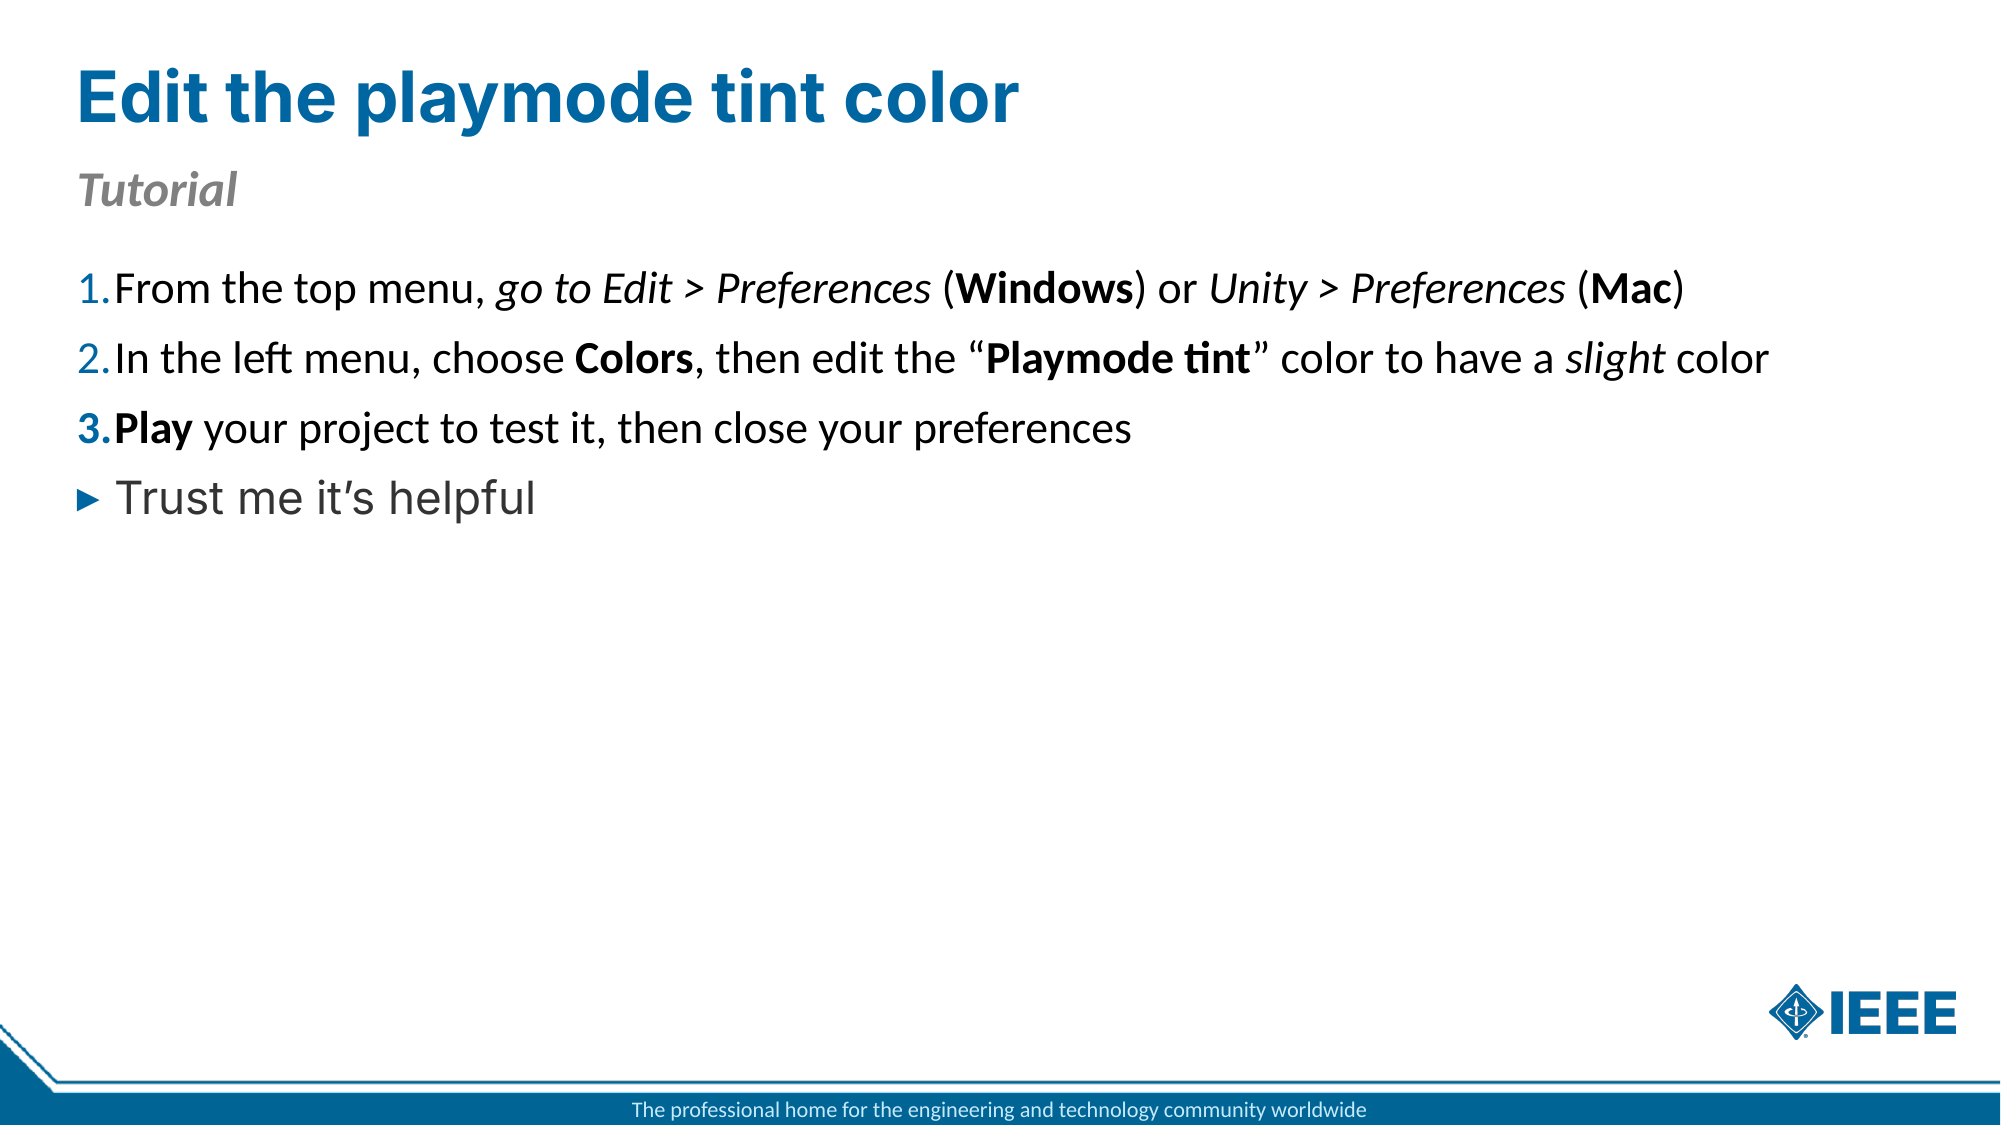

# Edit the playmode tint color
Tutorial
From the top menu, go to Edit > Preferences (Windows) or Unity > Preferences (Mac)
In the left menu, choose Colors, then edit the “Playmode tint” color to have a slight color
Play your project to test it, then close your preferences
Trust me it’s helpful